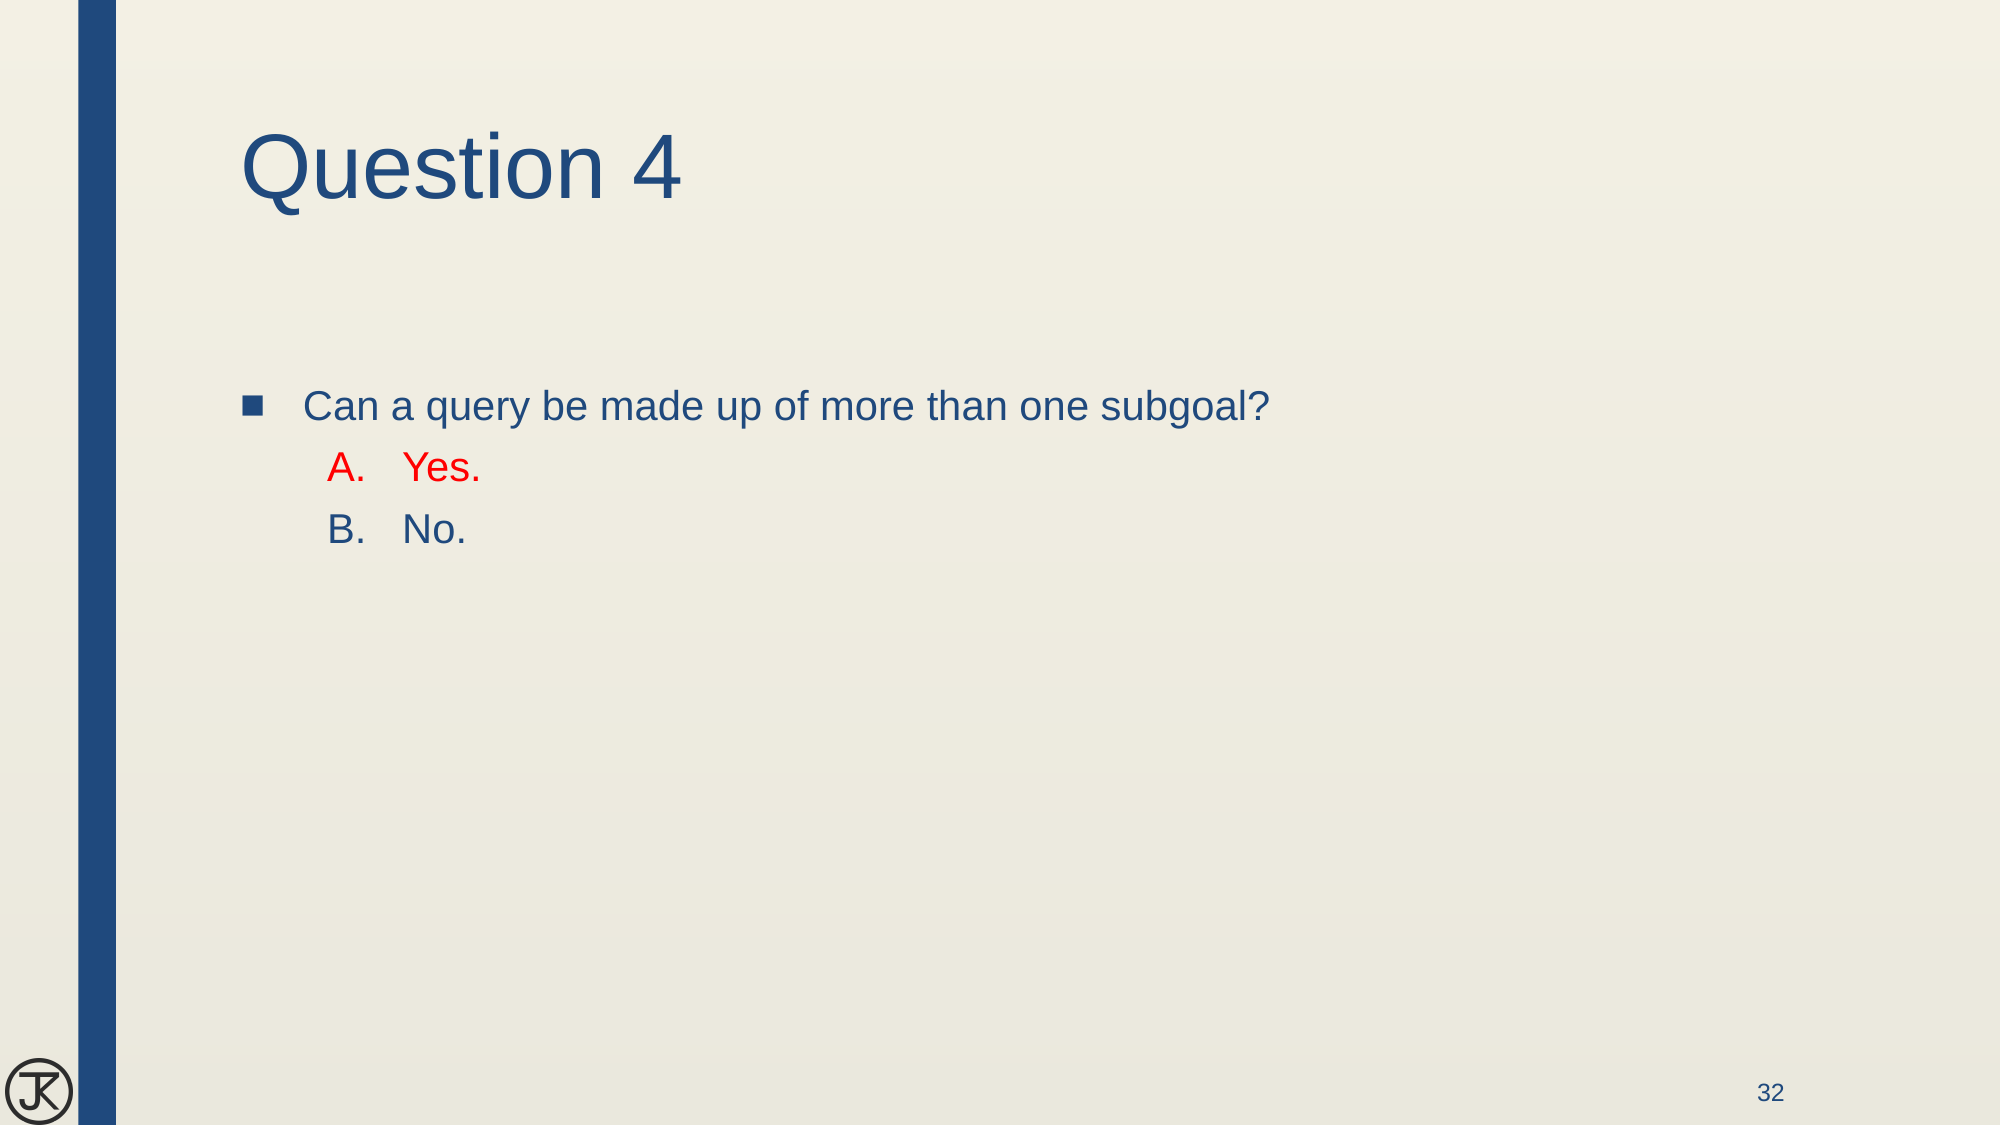

# Question 4
Can a query be made up of more than one subgoal?
Yes.
No.
32